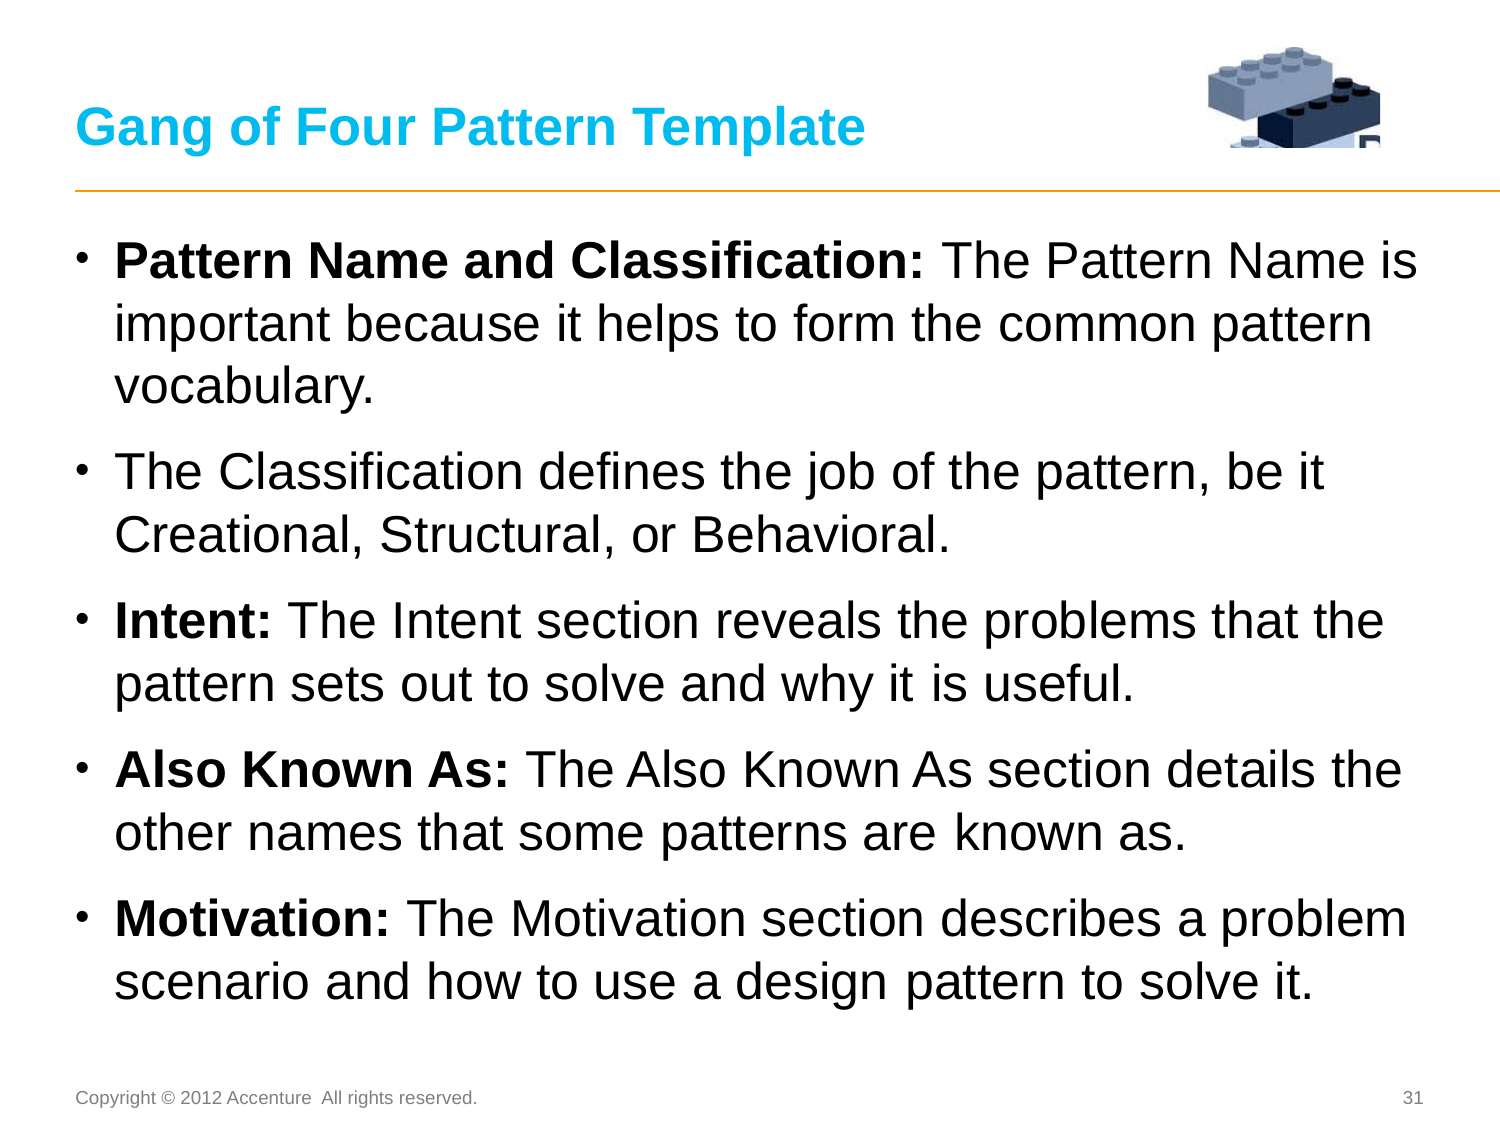

# Gang of Four Pattern Template
Pattern Name and Classification: The Pattern Name is important because it helps to form the common pattern vocabulary.
The Classification defines the job of the pattern, be it Creational, Structural, or Behavioral.
Intent: The Intent section reveals the problems that the pattern sets out to solve and why it is useful.
Also Known As: The Also Known As section details the other names that some patterns are known as.
Motivation: The Motivation section describes a problem scenario and how to use a design pattern to solve it.